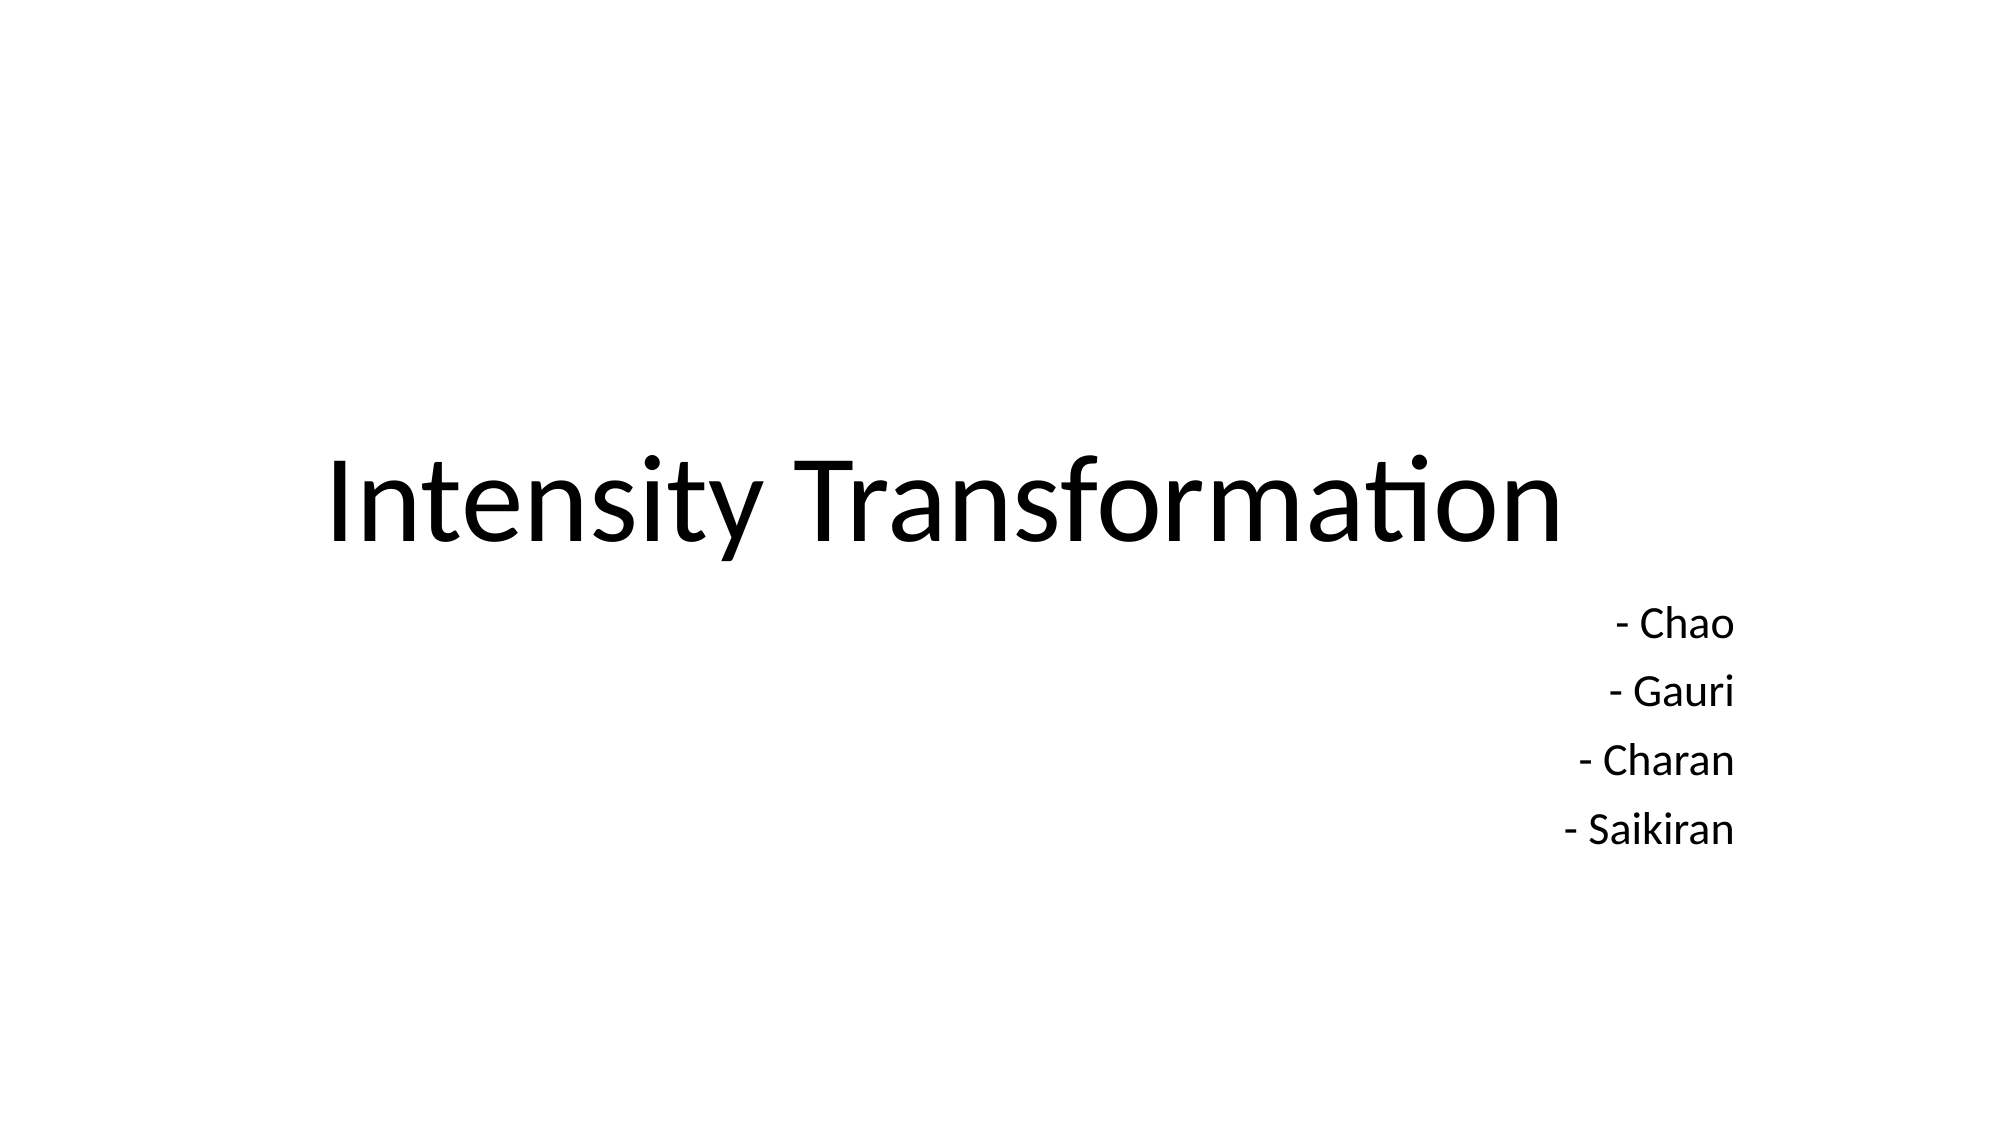

# Intensity Transformation
- Chao
- Gauri
- Charan
 - Saikiran